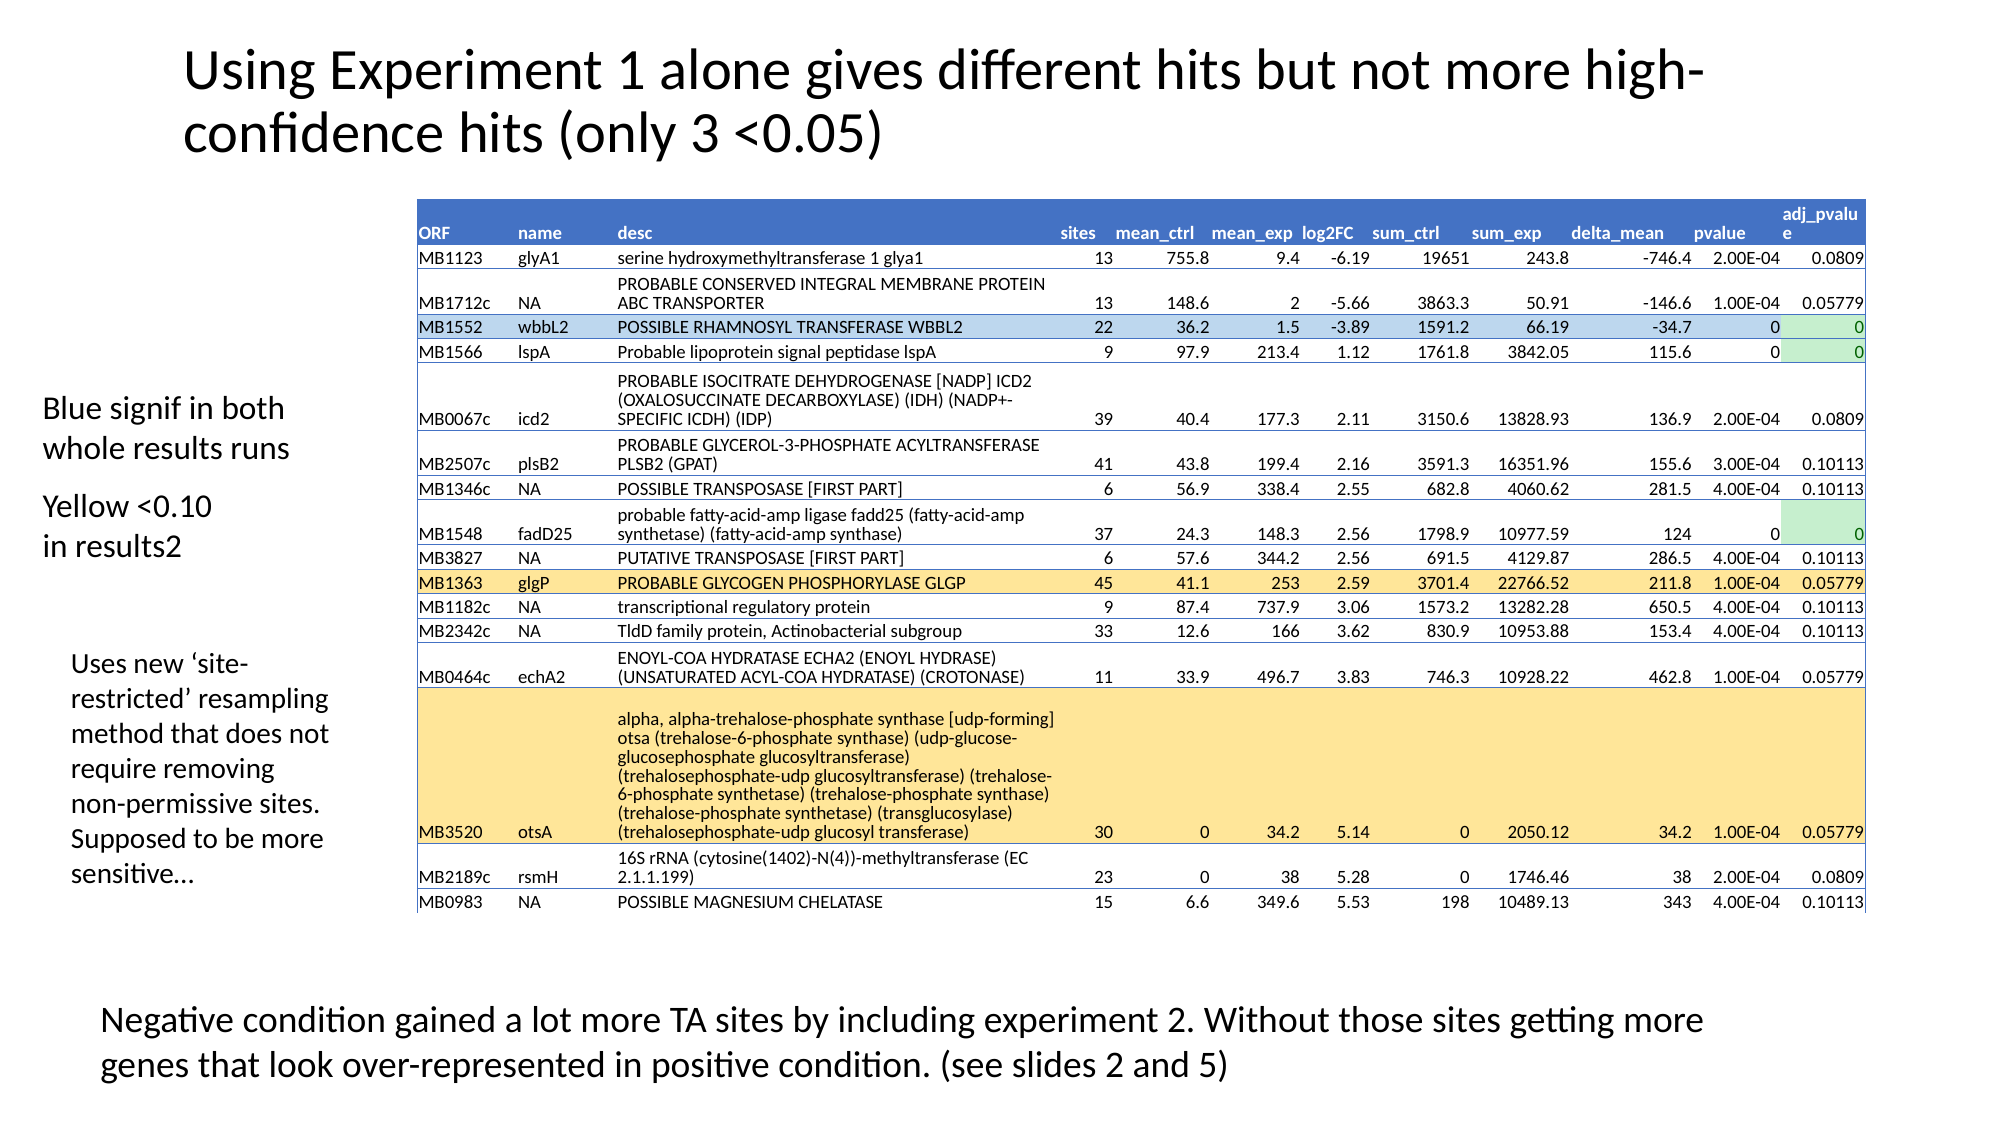

# Using Experiment 1 alone gives different hits but not more high-confidence hits (only 3 <0.05)
| ORF | name | desc | sites | mean\_ctrl | mean\_exp | log2FC | sum\_ctrl | sum\_exp | delta\_mean | pvalue | adj\_pvalue |
| --- | --- | --- | --- | --- | --- | --- | --- | --- | --- | --- | --- |
| MB1123 | glyA1 | serine hydroxymethyltransferase 1 glya1 | 13 | 755.8 | 9.4 | -6.19 | 19651 | 243.8 | -746.4 | 2.00E-04 | 0.0809 |
| MB1712c | NA | PROBABLE CONSERVED INTEGRAL MEMBRANE PROTEIN ABC TRANSPORTER | 13 | 148.6 | 2 | -5.66 | 3863.3 | 50.91 | -146.6 | 1.00E-04 | 0.05779 |
| MB1552 | wbbL2 | POSSIBLE RHAMNOSYL TRANSFERASE WBBL2 | 22 | 36.2 | 1.5 | -3.89 | 1591.2 | 66.19 | -34.7 | 0 | 0 |
| MB1566 | lspA | Probable lipoprotein signal peptidase lspA | 9 | 97.9 | 213.4 | 1.12 | 1761.8 | 3842.05 | 115.6 | 0 | 0 |
| MB0067c | icd2 | PROBABLE ISOCITRATE DEHYDROGENASE [NADP] ICD2 (OXALOSUCCINATE DECARBOXYLASE) (IDH) (NADP+-SPECIFIC ICDH) (IDP) | 39 | 40.4 | 177.3 | 2.11 | 3150.6 | 13828.93 | 136.9 | 2.00E-04 | 0.0809 |
| MB2507c | plsB2 | PROBABLE GLYCEROL-3-PHOSPHATE ACYLTRANSFERASE PLSB2 (GPAT) | 41 | 43.8 | 199.4 | 2.16 | 3591.3 | 16351.96 | 155.6 | 3.00E-04 | 0.10113 |
| MB1346c | NA | POSSIBLE TRANSPOSASE [FIRST PART] | 6 | 56.9 | 338.4 | 2.55 | 682.8 | 4060.62 | 281.5 | 4.00E-04 | 0.10113 |
| MB1548 | fadD25 | probable fatty-acid-amp ligase fadd25 (fatty-acid-amp synthetase) (fatty-acid-amp synthase) | 37 | 24.3 | 148.3 | 2.56 | 1798.9 | 10977.59 | 124 | 0 | 0 |
| MB3827 | NA | PUTATIVE TRANSPOSASE [FIRST PART] | 6 | 57.6 | 344.2 | 2.56 | 691.5 | 4129.87 | 286.5 | 4.00E-04 | 0.10113 |
| MB1363 | glgP | PROBABLE GLYCOGEN PHOSPHORYLASE GLGP | 45 | 41.1 | 253 | 2.59 | 3701.4 | 22766.52 | 211.8 | 1.00E-04 | 0.05779 |
| MB1182c | NA | transcriptional regulatory protein | 9 | 87.4 | 737.9 | 3.06 | 1573.2 | 13282.28 | 650.5 | 4.00E-04 | 0.10113 |
| MB2342c | NA | TldD family protein, Actinobacterial subgroup | 33 | 12.6 | 166 | 3.62 | 830.9 | 10953.88 | 153.4 | 4.00E-04 | 0.10113 |
| MB0464c | echA2 | ENOYL-COA HYDRATASE ECHA2 (ENOYL HYDRASE) (UNSATURATED ACYL-COA HYDRATASE) (CROTONASE) | 11 | 33.9 | 496.7 | 3.83 | 746.3 | 10928.22 | 462.8 | 1.00E-04 | 0.05779 |
| MB3520 | otsA | alpha, alpha-trehalose-phosphate synthase [udp-forming] otsa (trehalose-6-phosphate synthase) (udp-glucose-glucosephosphate glucosyltransferase) (trehalosephosphate-udp glucosyltransferase) (trehalose-6-phosphate synthetase) (trehalose-phosphate synthase) (trehalose-phosphate synthetase) (transglucosylase) (trehalosephosphate-udp glucosyl transferase) | 30 | 0 | 34.2 | 5.14 | 0 | 2050.12 | 34.2 | 1.00E-04 | 0.05779 |
| MB2189c | rsmH | 16S rRNA (cytosine(1402)-N(4))-methyltransferase (EC 2.1.1.199) | 23 | 0 | 38 | 5.28 | 0 | 1746.46 | 38 | 2.00E-04 | 0.0809 |
| MB0983 | NA | POSSIBLE MAGNESIUM CHELATASE | 15 | 6.6 | 349.6 | 5.53 | 198 | 10489.13 | 343 | 4.00E-04 | 0.10113 |
Blue signif in both whole results runs
Yellow <0.10 in results2
Uses new ‘site-restricted’ resampling method that does not require removing non-permissive sites. Supposed to be more sensitive…
Negative condition gained a lot more TA sites by including experiment 2. Without those sites getting more genes that look over-represented in positive condition. (see slides 2 and 5)